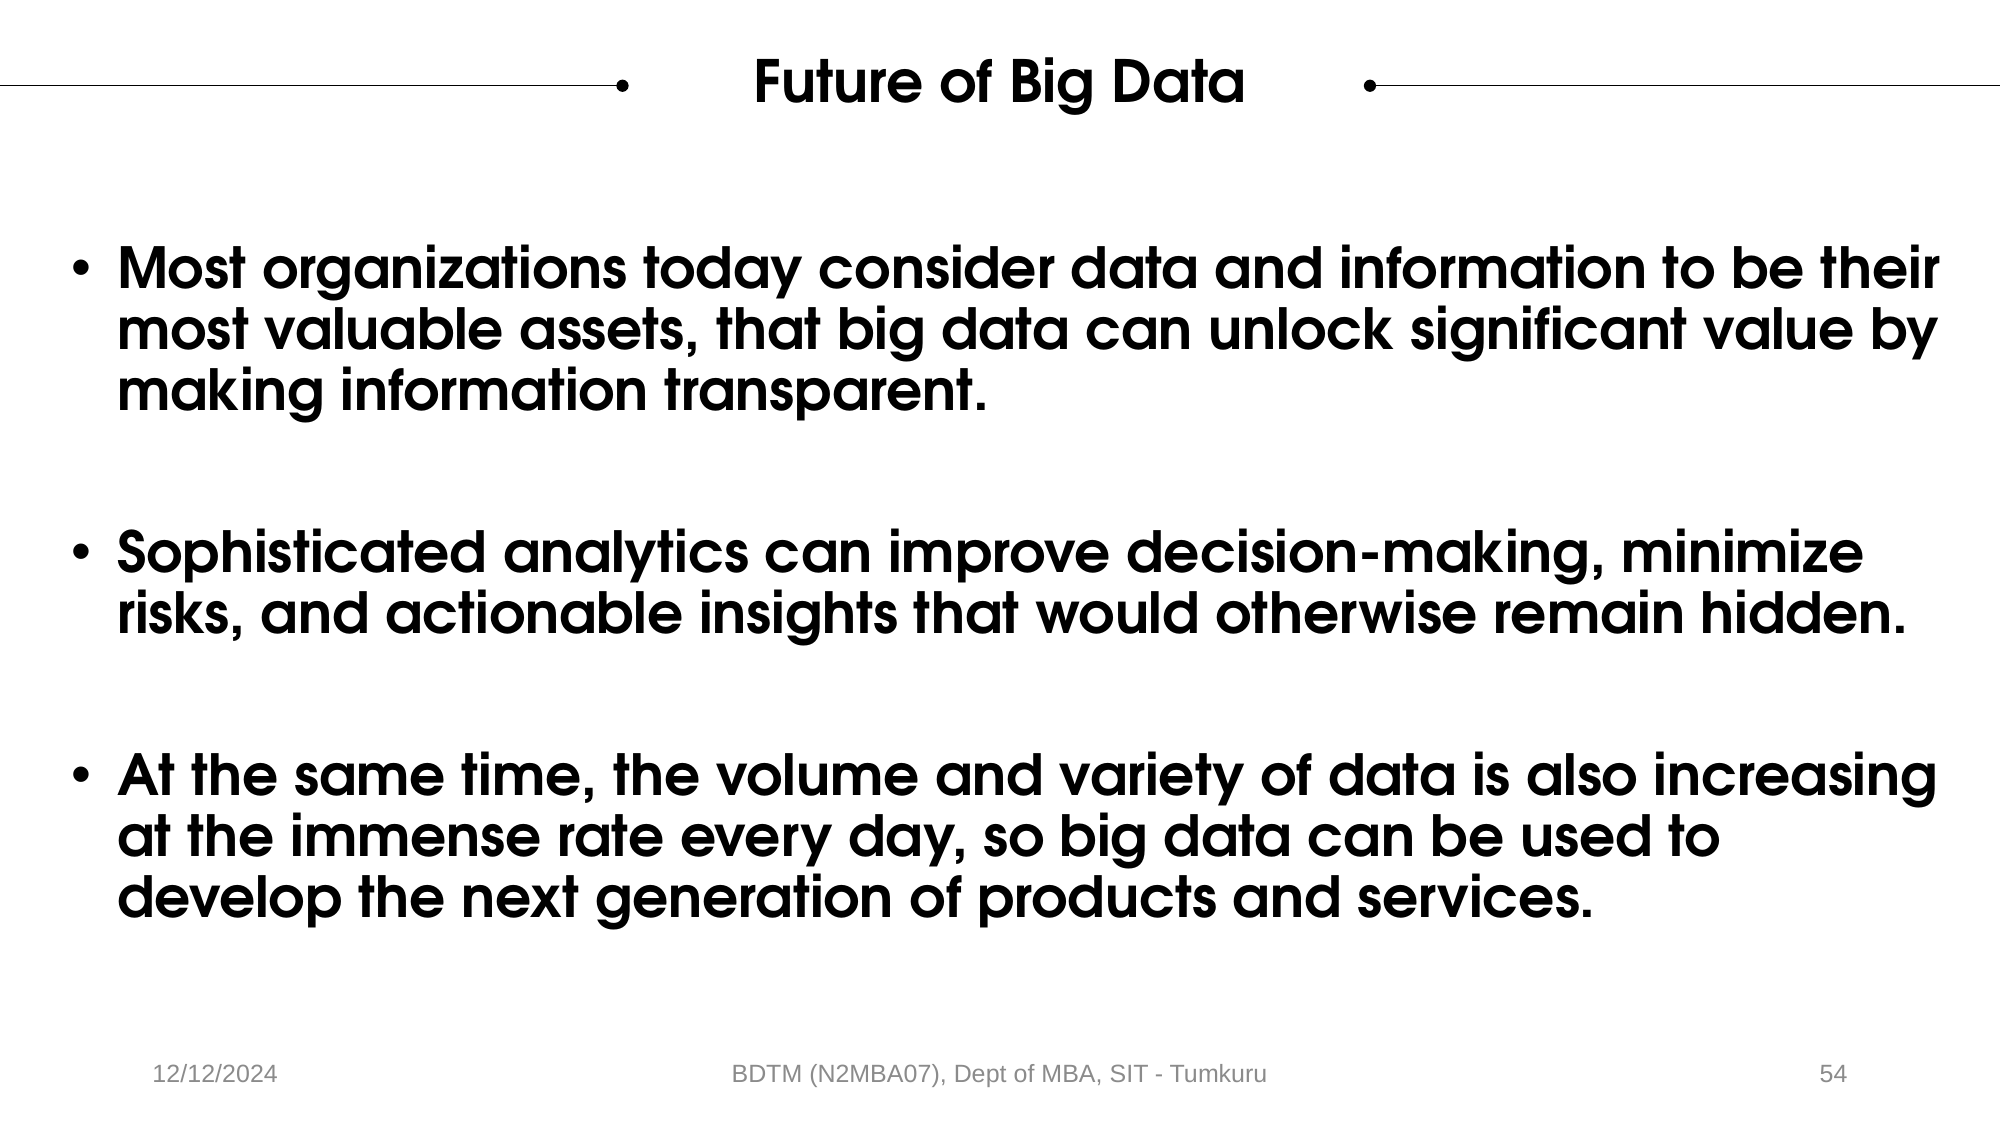

Future of Big Data

Most organizations today consider data and information to be their most valuable assets, that big data can unlock significant value by making information transparent.

Sophisticated analytics can improve decision-making, minimize risks, and actionable insights that would otherwise remain hidden.

At the same time, the volume and variety of data is also increasing at the immense rate every day, so big data can be used to develop the next generation of products and services.
12/12/2024
BDTM (N2MBA07), Dept of MBA, SIT - Tumkuru
54